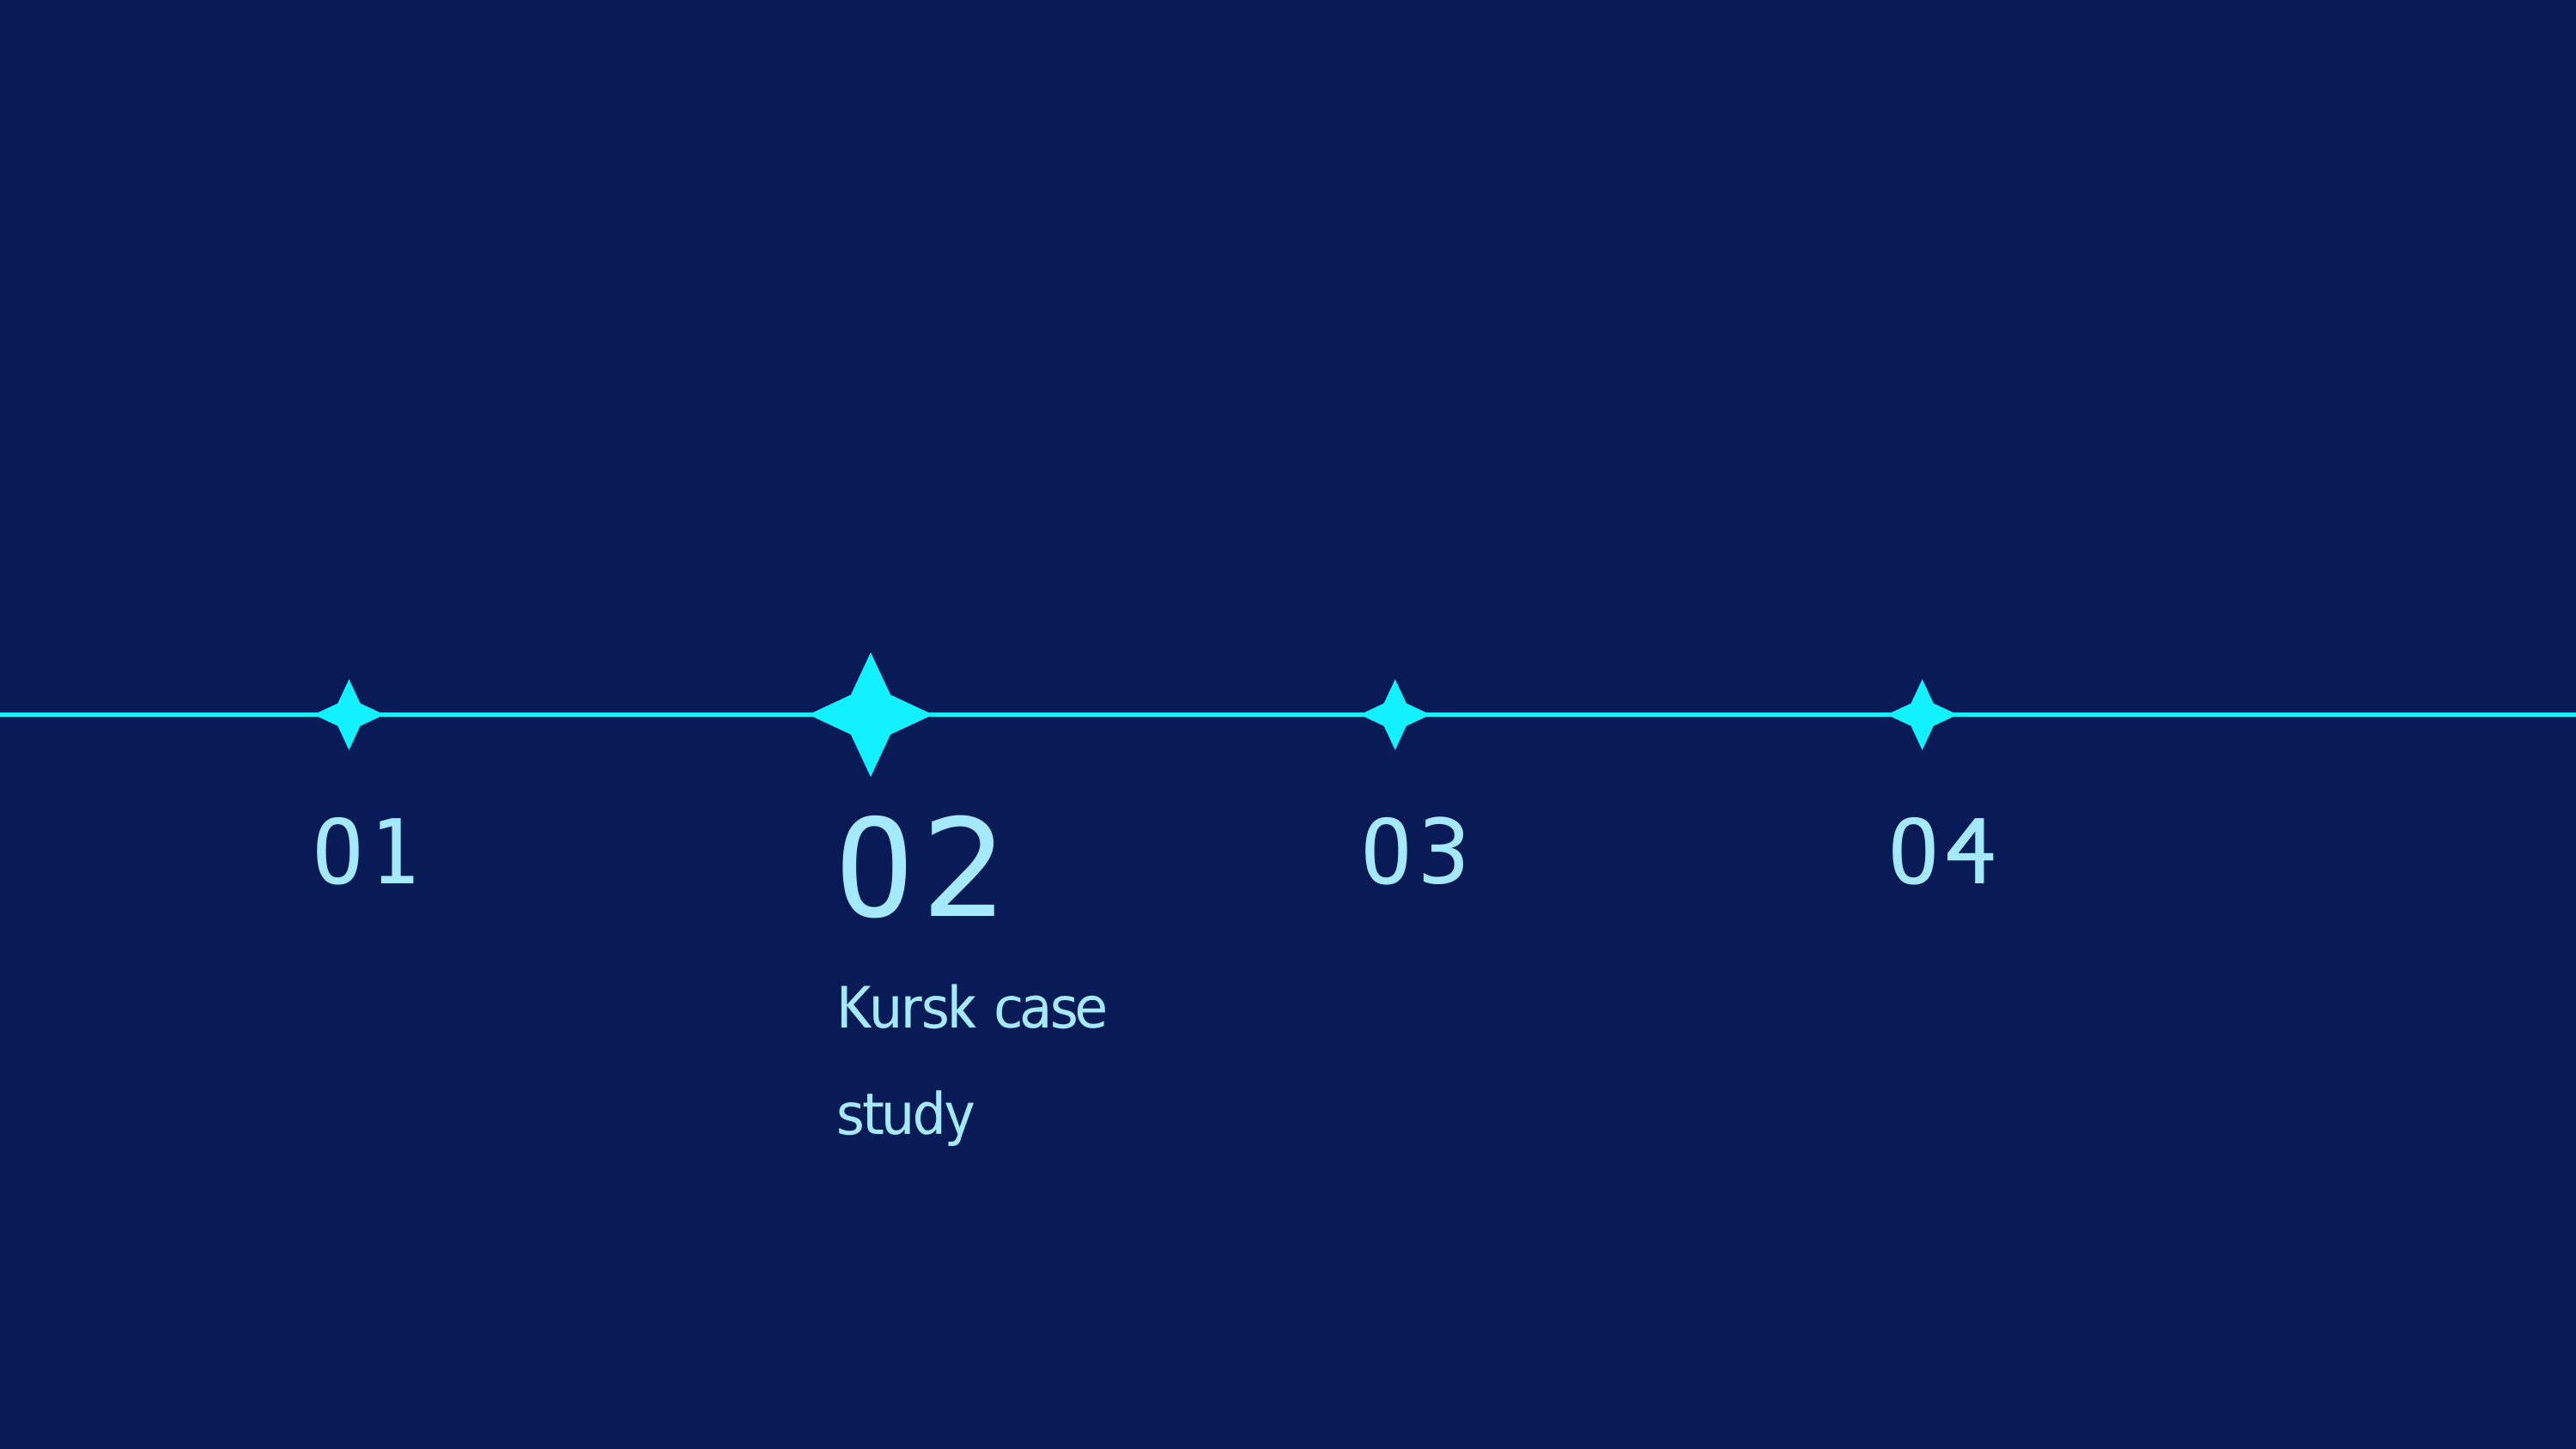

02
01
03
04
Kursk case study